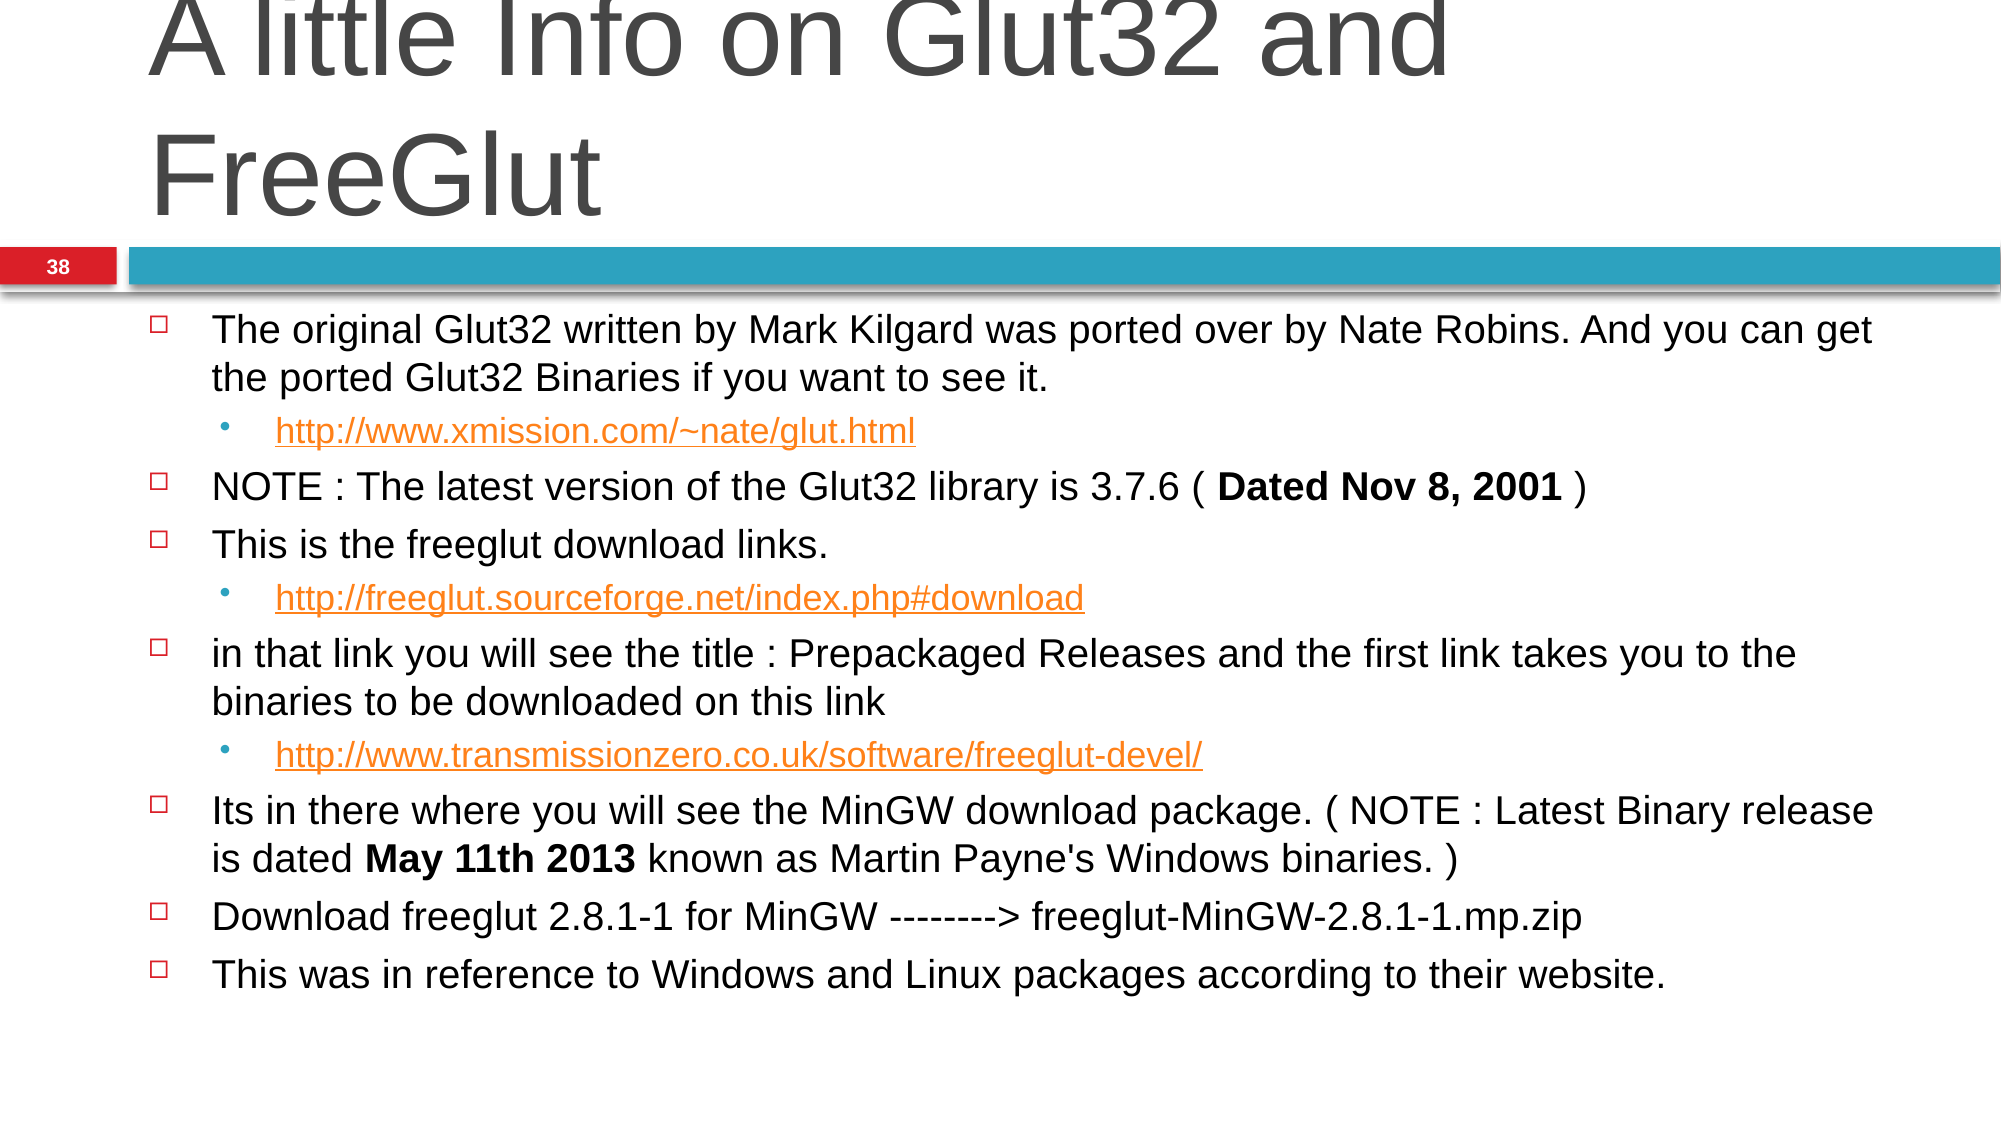

# A little Info on Glut32 and FreeGlut
38
The original Glut32 written by Mark Kilgard was ported over by Nate Robins. And you can get the ported Glut32 Binaries if you want to see it.
http://www.xmission.com/~nate/glut.html
NOTE : The latest version of the Glut32 library is 3.7.6 ( Dated Nov 8, 2001 )
This is the freeglut download links.
http://freeglut.sourceforge.net/index.php#download
in that link you will see the title : Prepackaged Releases and the first link takes you to the binaries to be downloaded on this link
http://www.transmissionzero.co.uk/software/freeglut-devel/
Its in there where you will see the MinGW download package. ( NOTE : Latest Binary release is dated May 11th 2013 known as Martin Payne's Windows binaries. )
Download freeglut 2.8.1‑1 for MinGW --------> freeglut-MinGW-2.8.1-1.mp.zip
This was in reference to Windows and Linux packages according to their website.